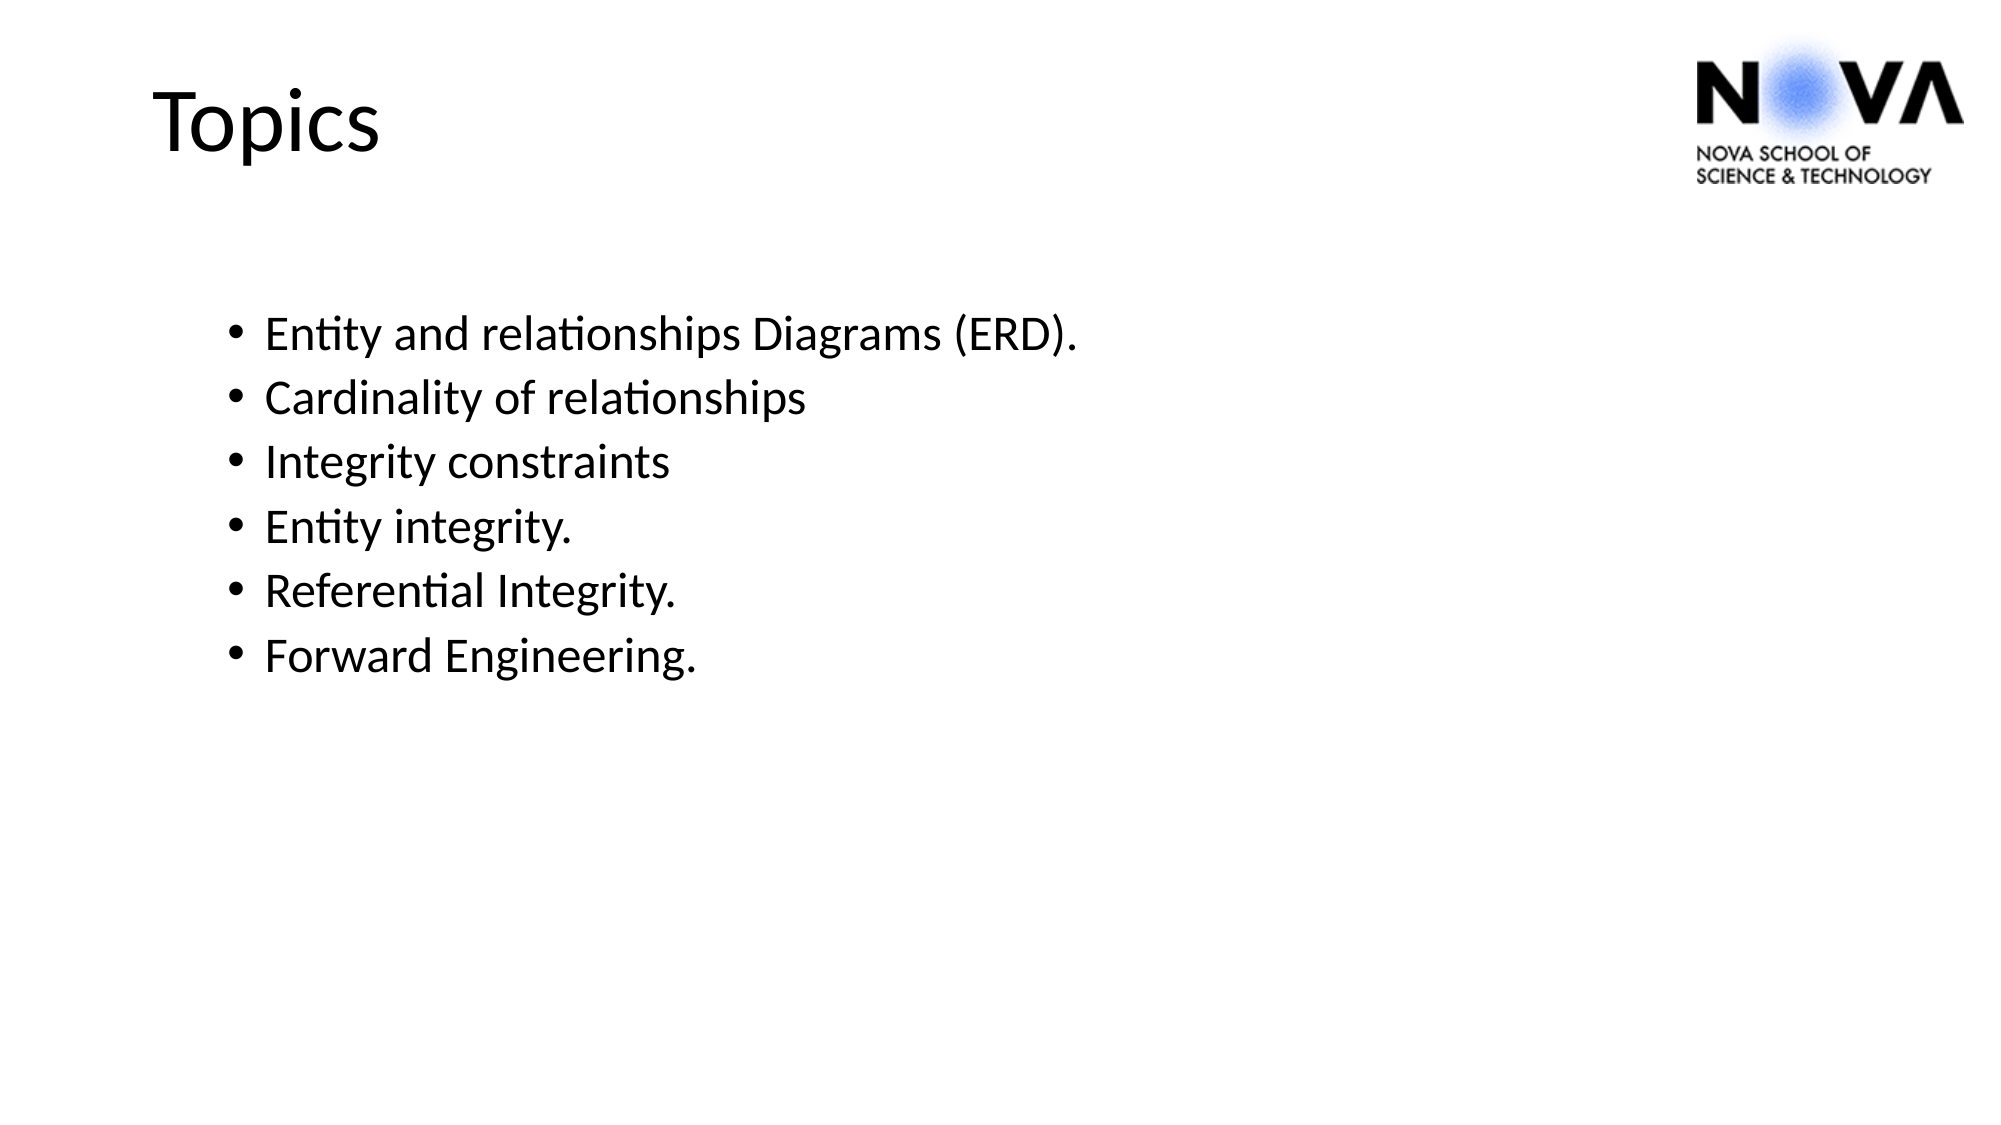

# Topics
Entity and relationships Diagrams (ERD).
Cardinality of relationships
Integrity constraints
Entity integrity.
Referential Integrity.
Forward Engineering.